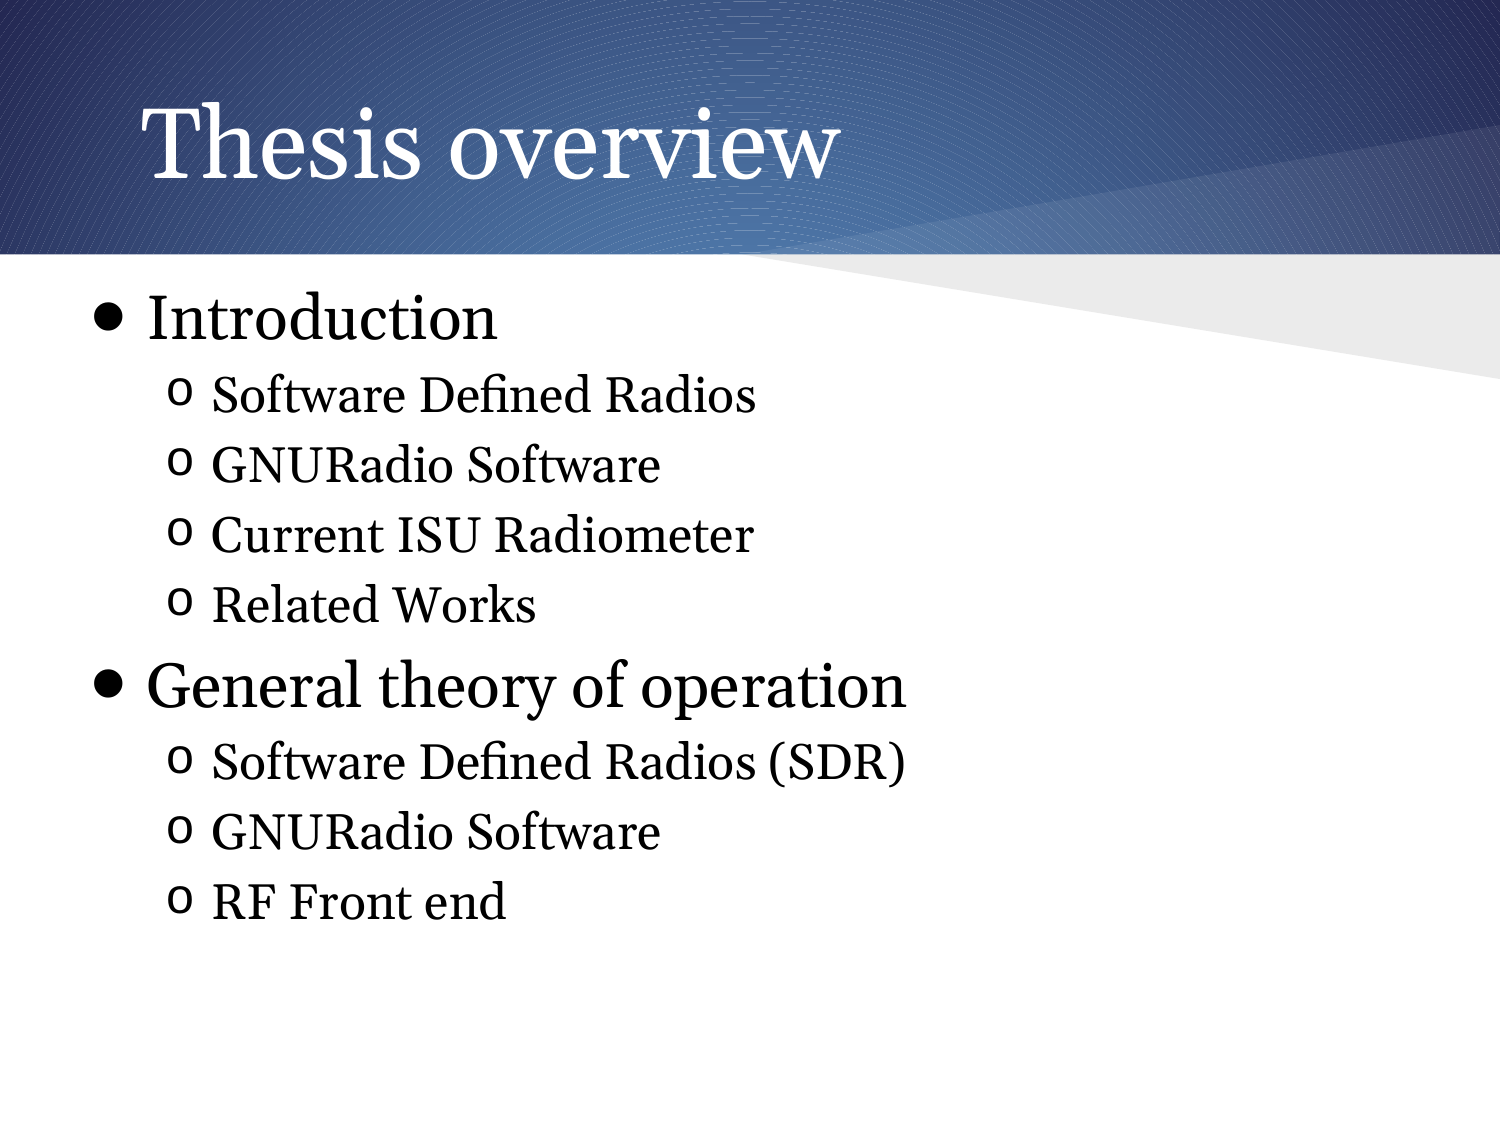

# Thesis overview
Introduction
Software Defined Radios
GNURadio Software
Current ISU Radiometer
Related Works
General theory of operation
Software Defined Radios (SDR)
GNURadio Software
RF Front end